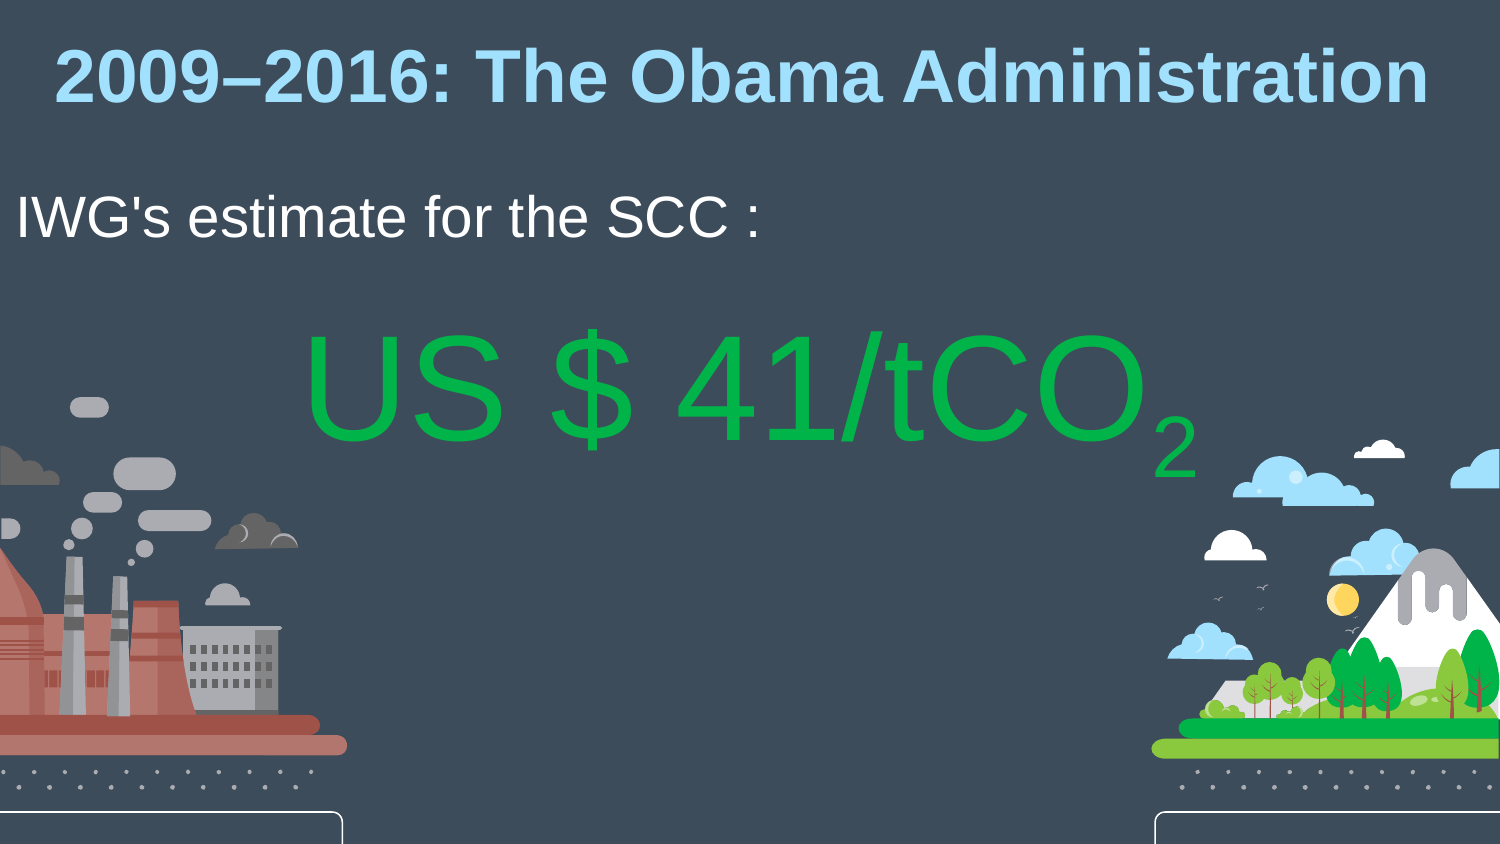

2009–2016: The Obama Administration
# US $ 41/tCO2
IWG's estimate for the SCC :